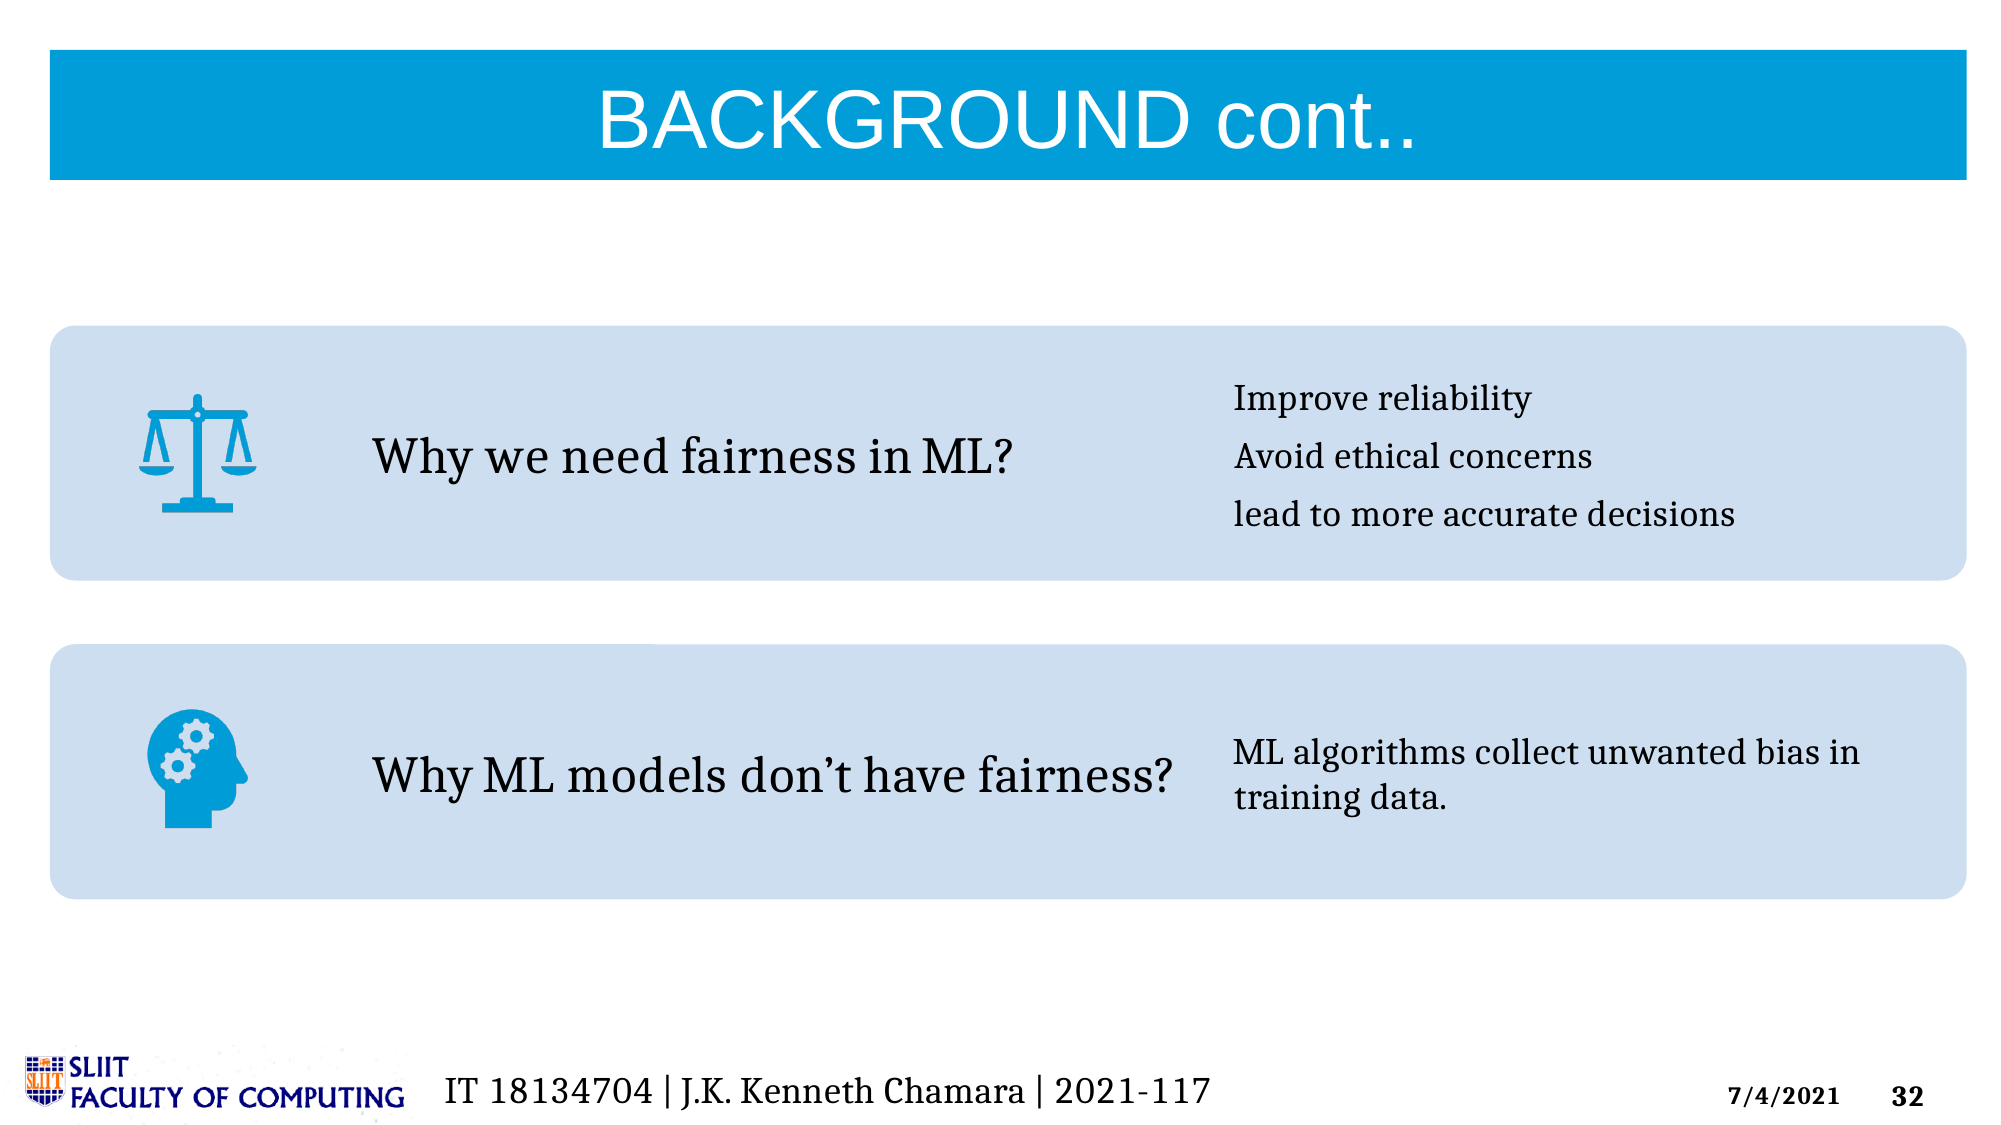

BACKGROUND cont..
Why we need fairness in ML?
Improve reliability
Avoid ethical concerns
lead to more accurate decisions
Why ML models don’t have fairness?
ML algorithms collect unwanted bias in training data.
IT 18134704 | J.K. Kenneth Chamara | 2021-117